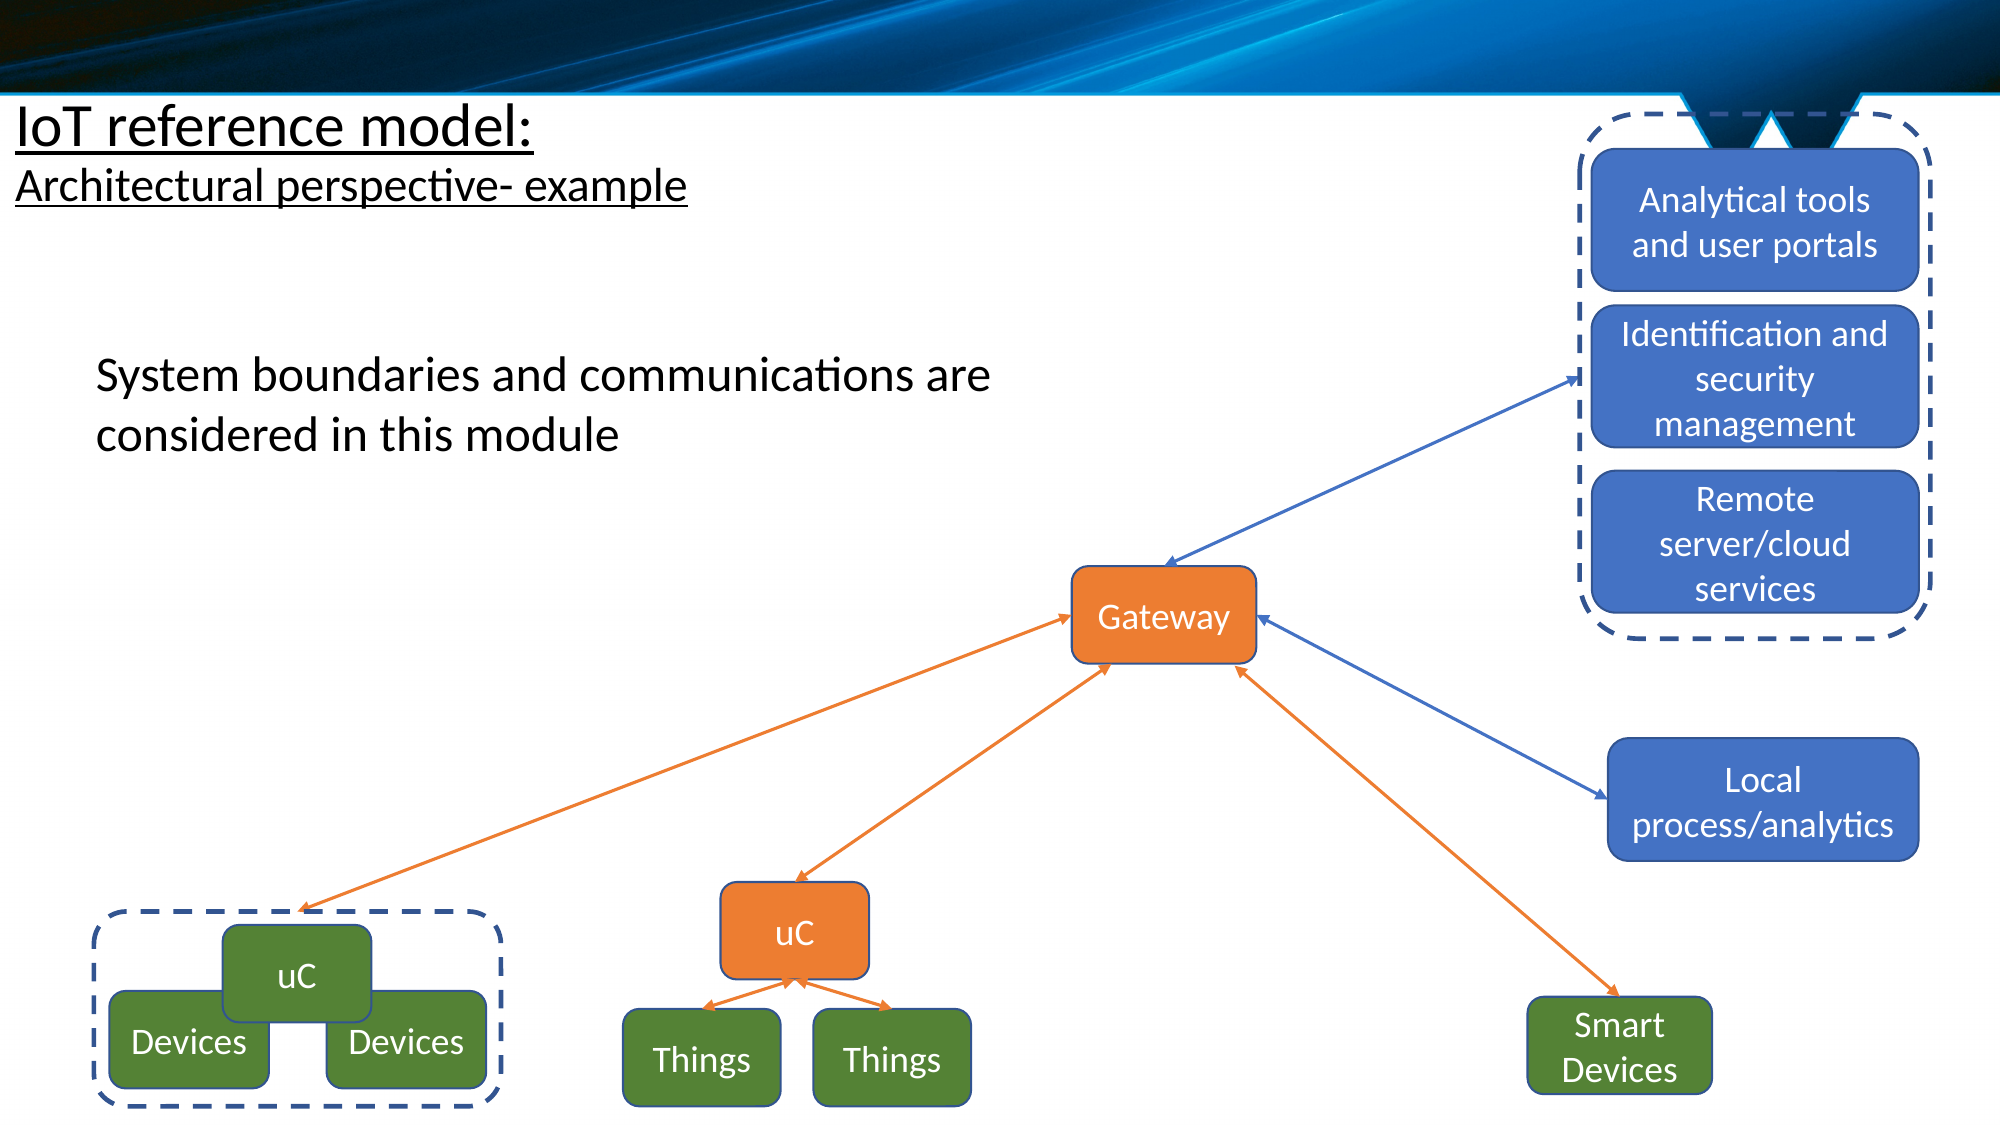

# IoT reference model: Architectural perspective- example

Analytical tools and user portals
Identification and security management
Remote server/cloud services
Gateway
Local process/analytics
uC

uC
Devices
Devices
Smart Devices
Things
Things
System boundaries and communications are considered in this module